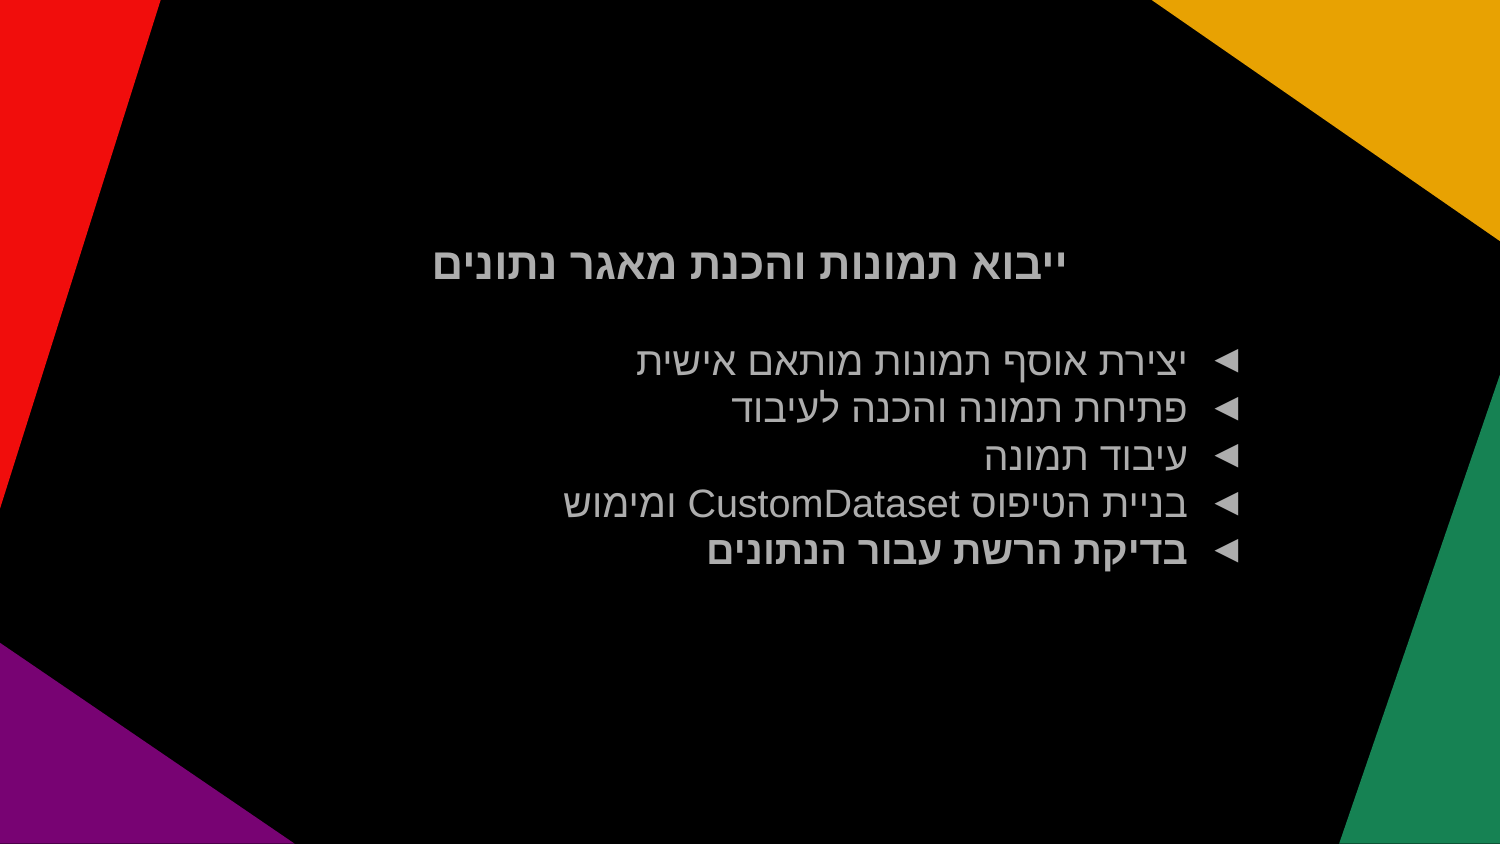

ייבוא תמונות והכנת מאגר נתונים

יצירת אוסף תמונות מותאם אישית
פתיחת תמונה והכנה לעיבוד
עיבוד תמונה
בניית הטיפוס CustomDataset ומימוש
בדיקת הרשת עבור הנתונים